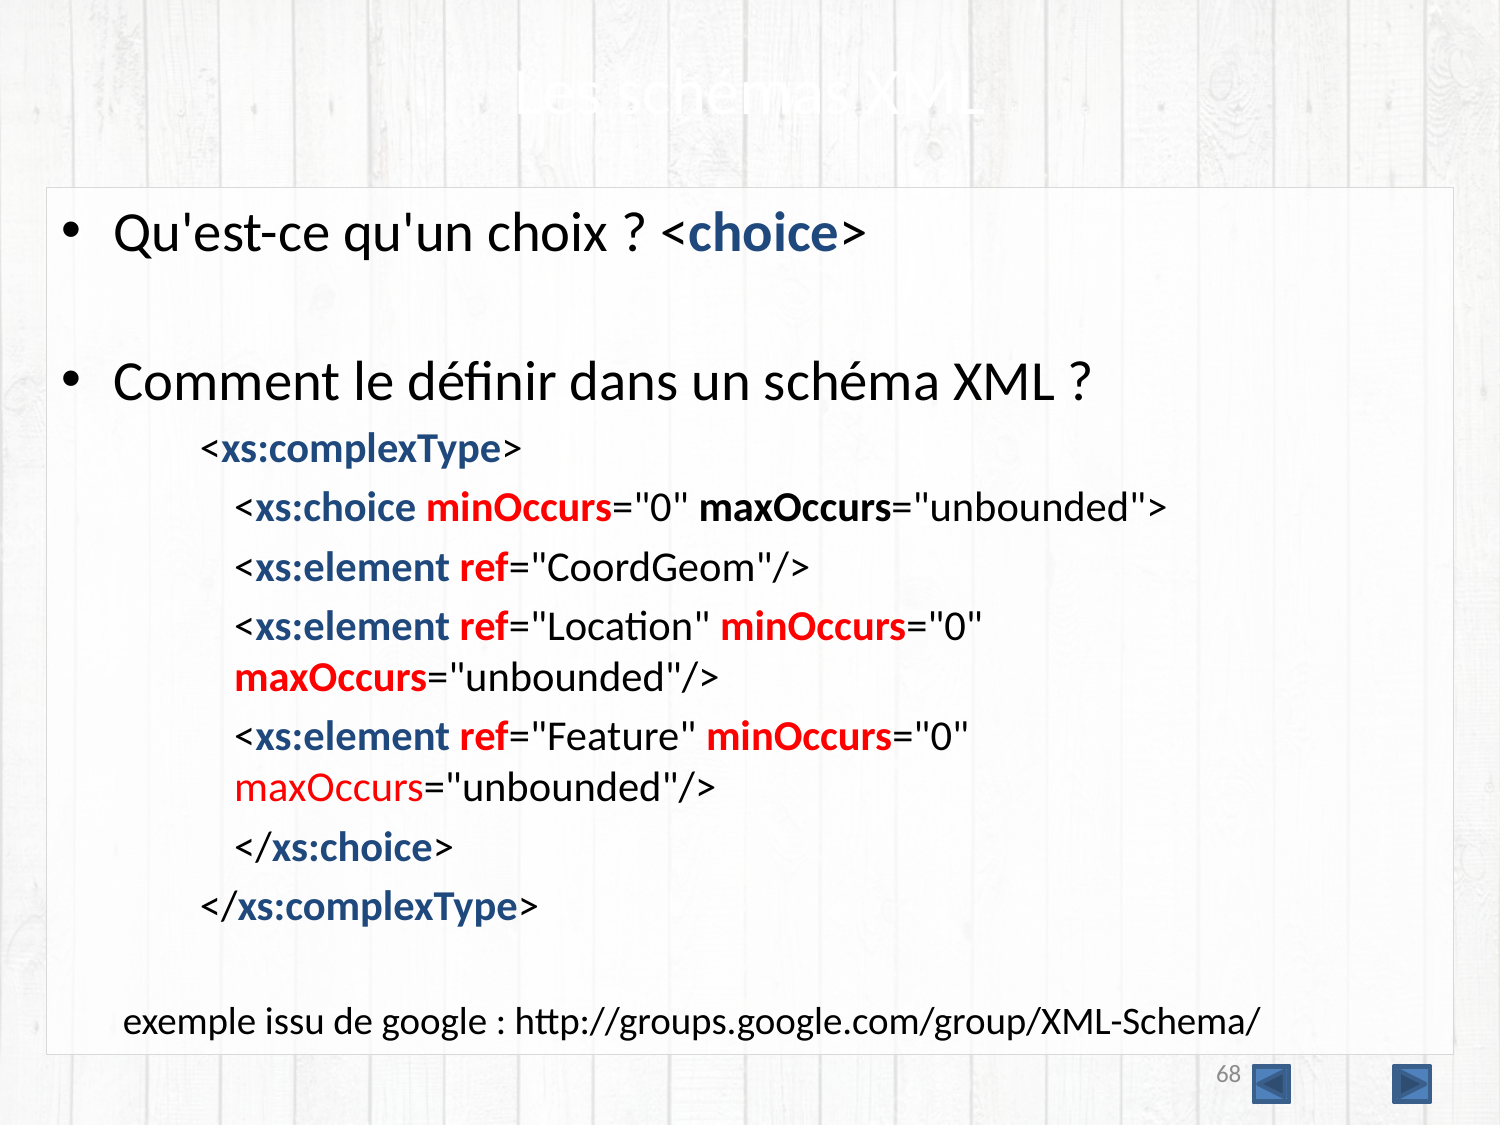

# Les schémas XML
Qu'est-ce qu'un choix ? <choice>

Comment le définir dans un schéma XML ?
<xs:complexType>
	<xs:choice minOccurs="0" maxOccurs="unbounded">
		<xs:element ref="CoordGeom"/>
		<xs:element ref="Location" minOccurs="0" maxOccurs="unbounded"/>
		<xs:element ref="Feature" minOccurs="0" maxOccurs="unbounded"/>
	</xs:choice>
</xs:complexType>

exemple issu de google : http://groups.google.com/group/XML-Schema/
68